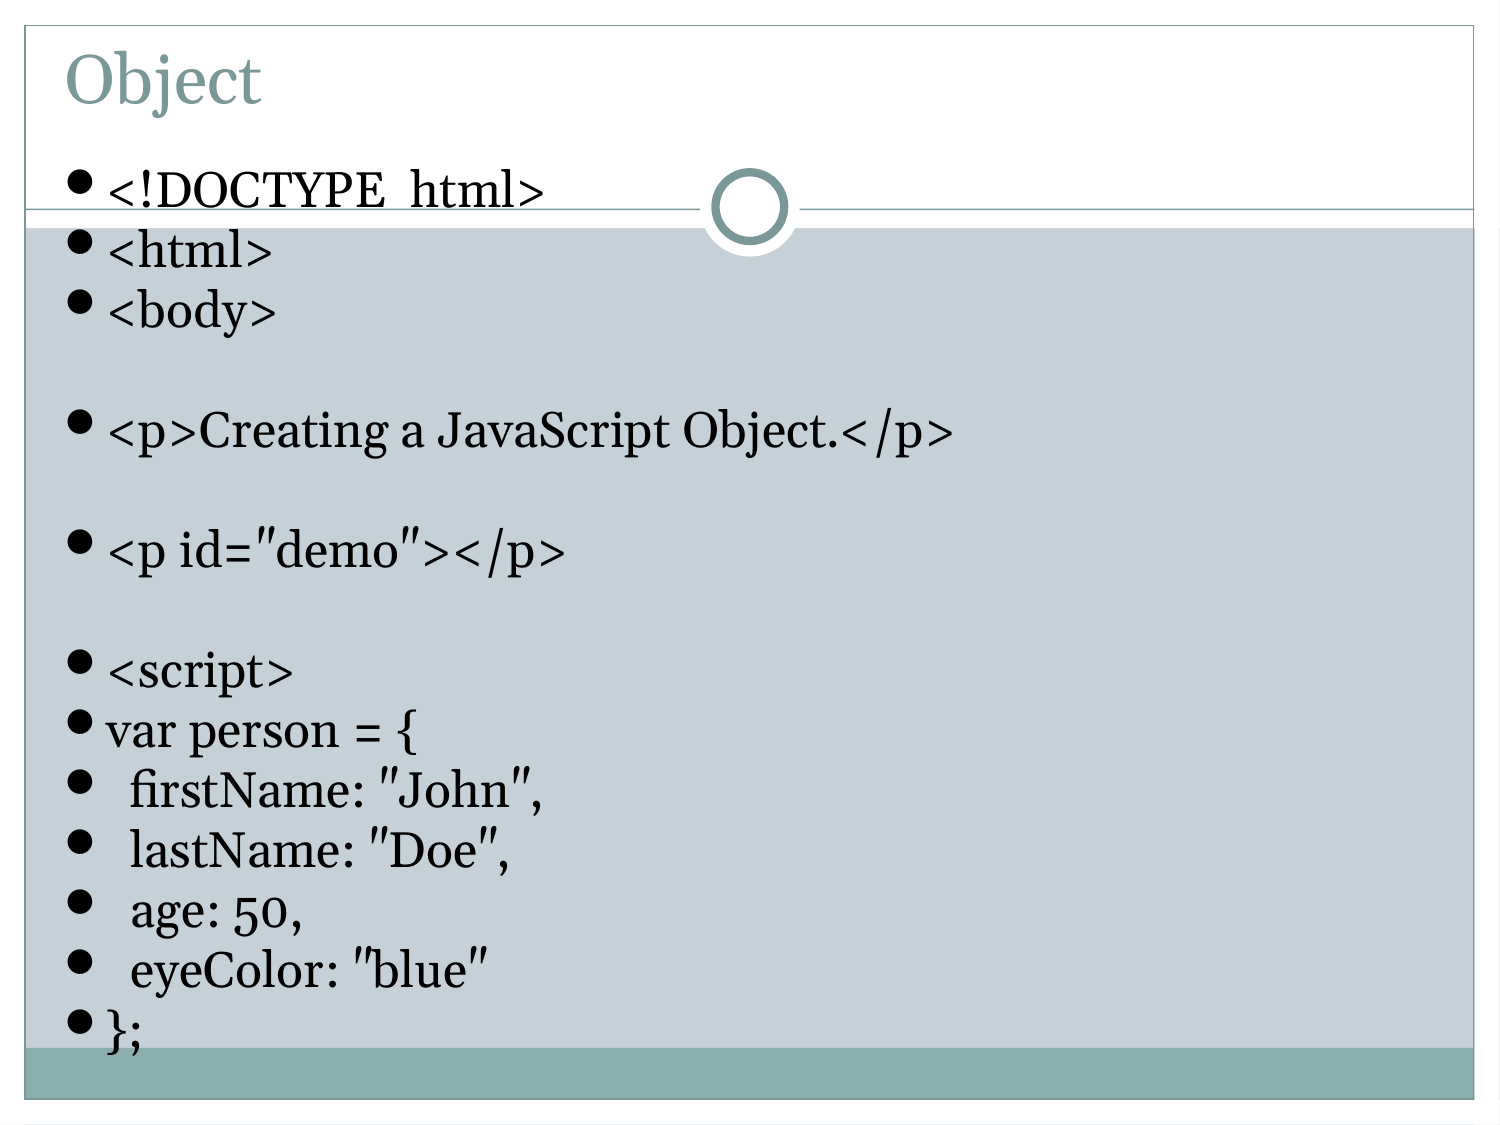

Object
<!DOCTYPE  html>
<html>
<body>

<p>Creating a JavaScript Object.</p>

<p id="demo"></p>

<script>
var person = {
  firstName: "John",
  lastName: "Doe",
  age: 50,
  eyeColor: "blue"
};